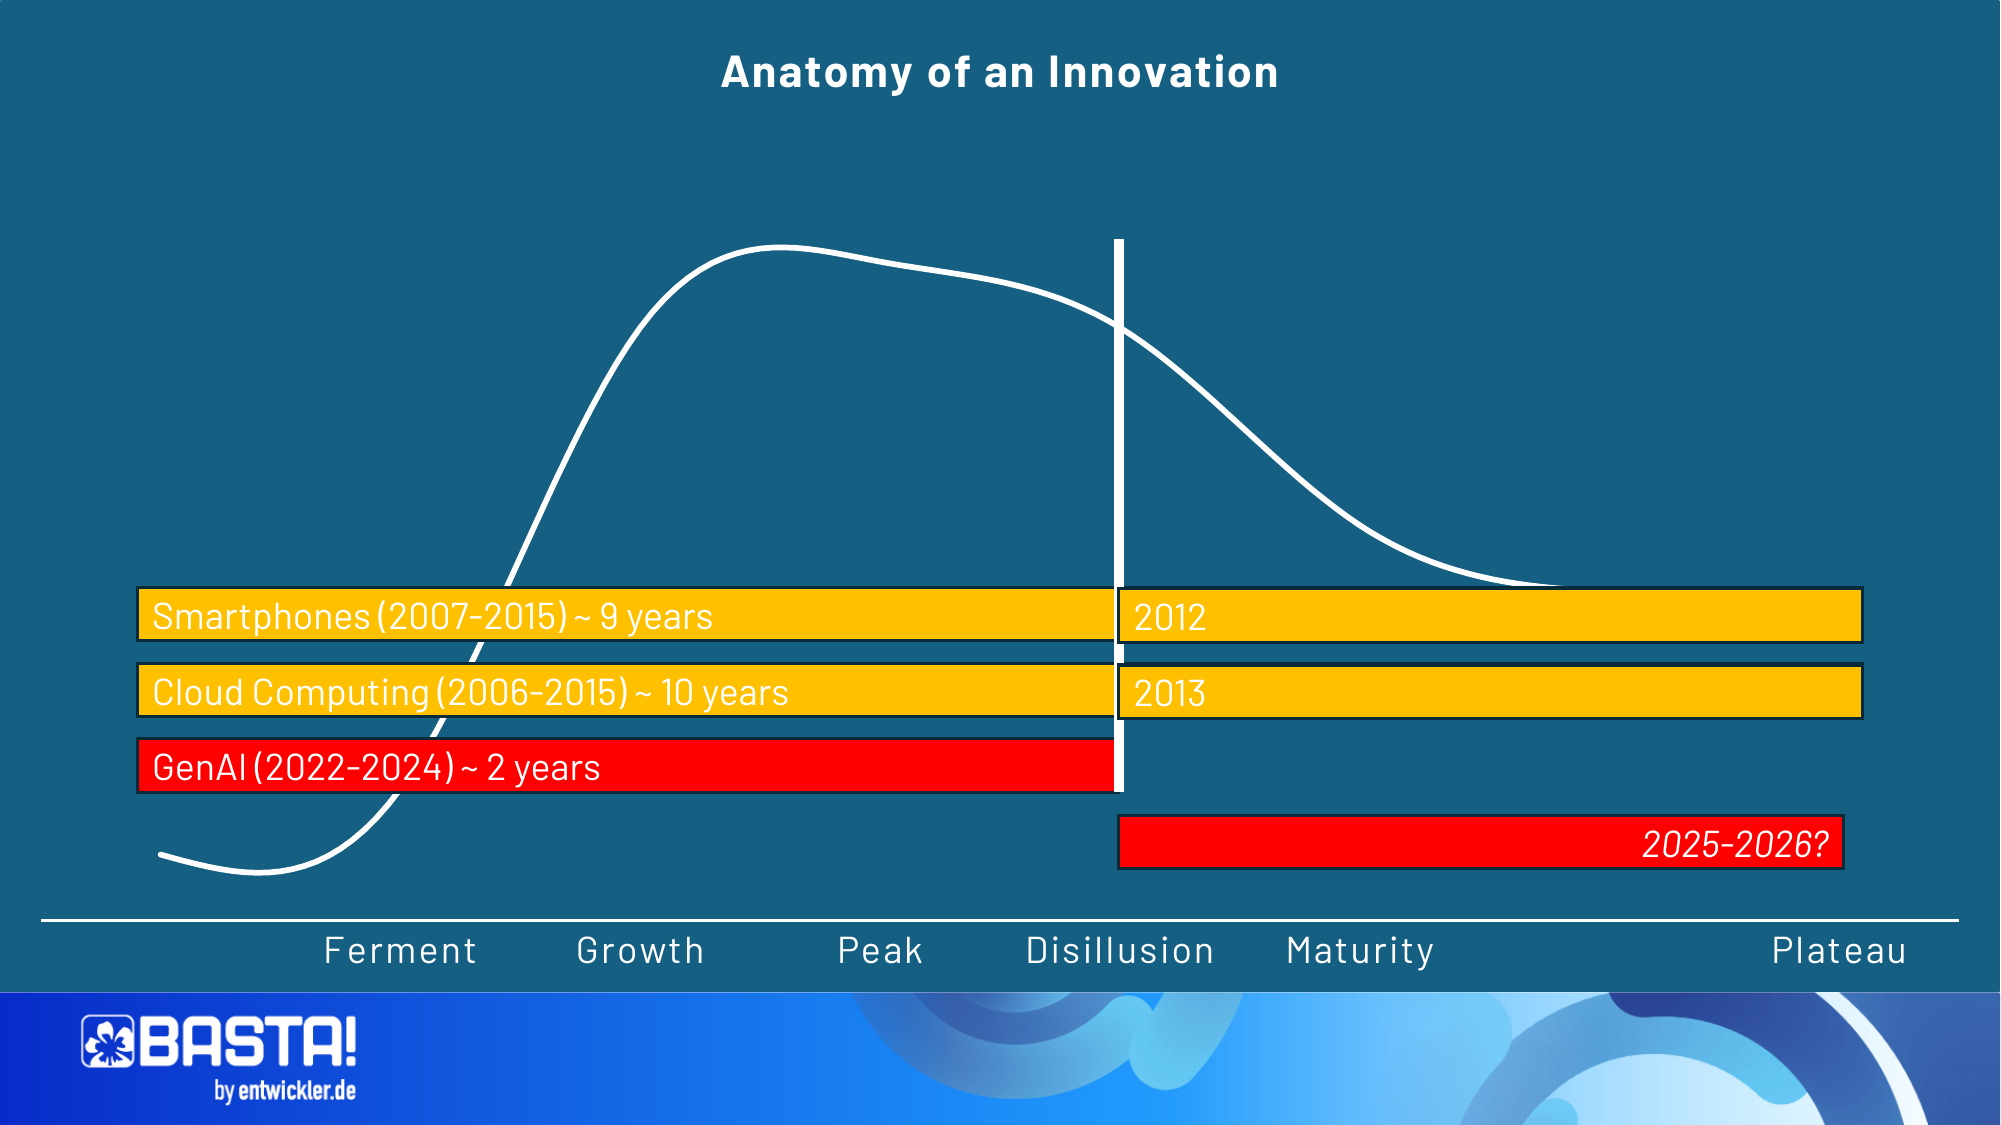

### Chart: Anatomy of an Innovation

| Category | Innovation |
|---|---|
|  | 10.0 |
| Ferment | 20.0 |
| Growth | 90.0 |
| Peak | 100.0 |
| Disillusion | 90.0 |
| Maturity | 60.0 |
|  | 50.0 |
| Plateau | 50.0 |
#

Smartphones (2007-2015) ~ 9 years
2012
Cloud Computing (2006-2015) ~ 10 years
2013
GenAI (2022-2024) ~ 2 years
2025-2026?